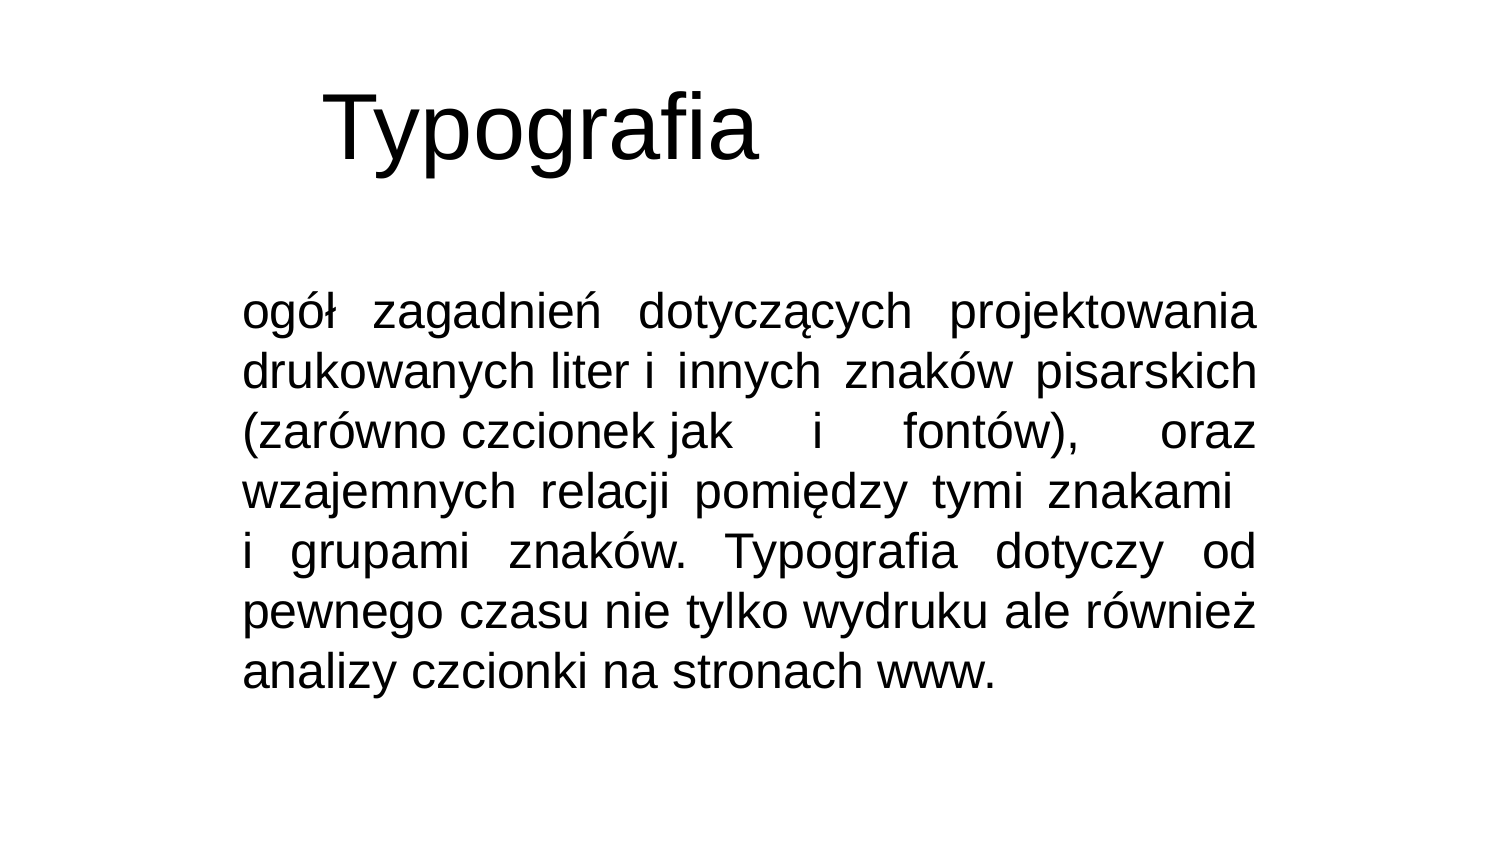

Typografia
ogół zagadnień dotyczących projektowania drukowanych liter i innych znaków pisarskich (zarówno czcionek jak i fontów), oraz wzajemnych relacji pomiędzy tymi znakami
i grupami znaków. Typografia dotyczy od pewnego czasu nie tylko wydruku ale również analizy czcionki na stronach www.